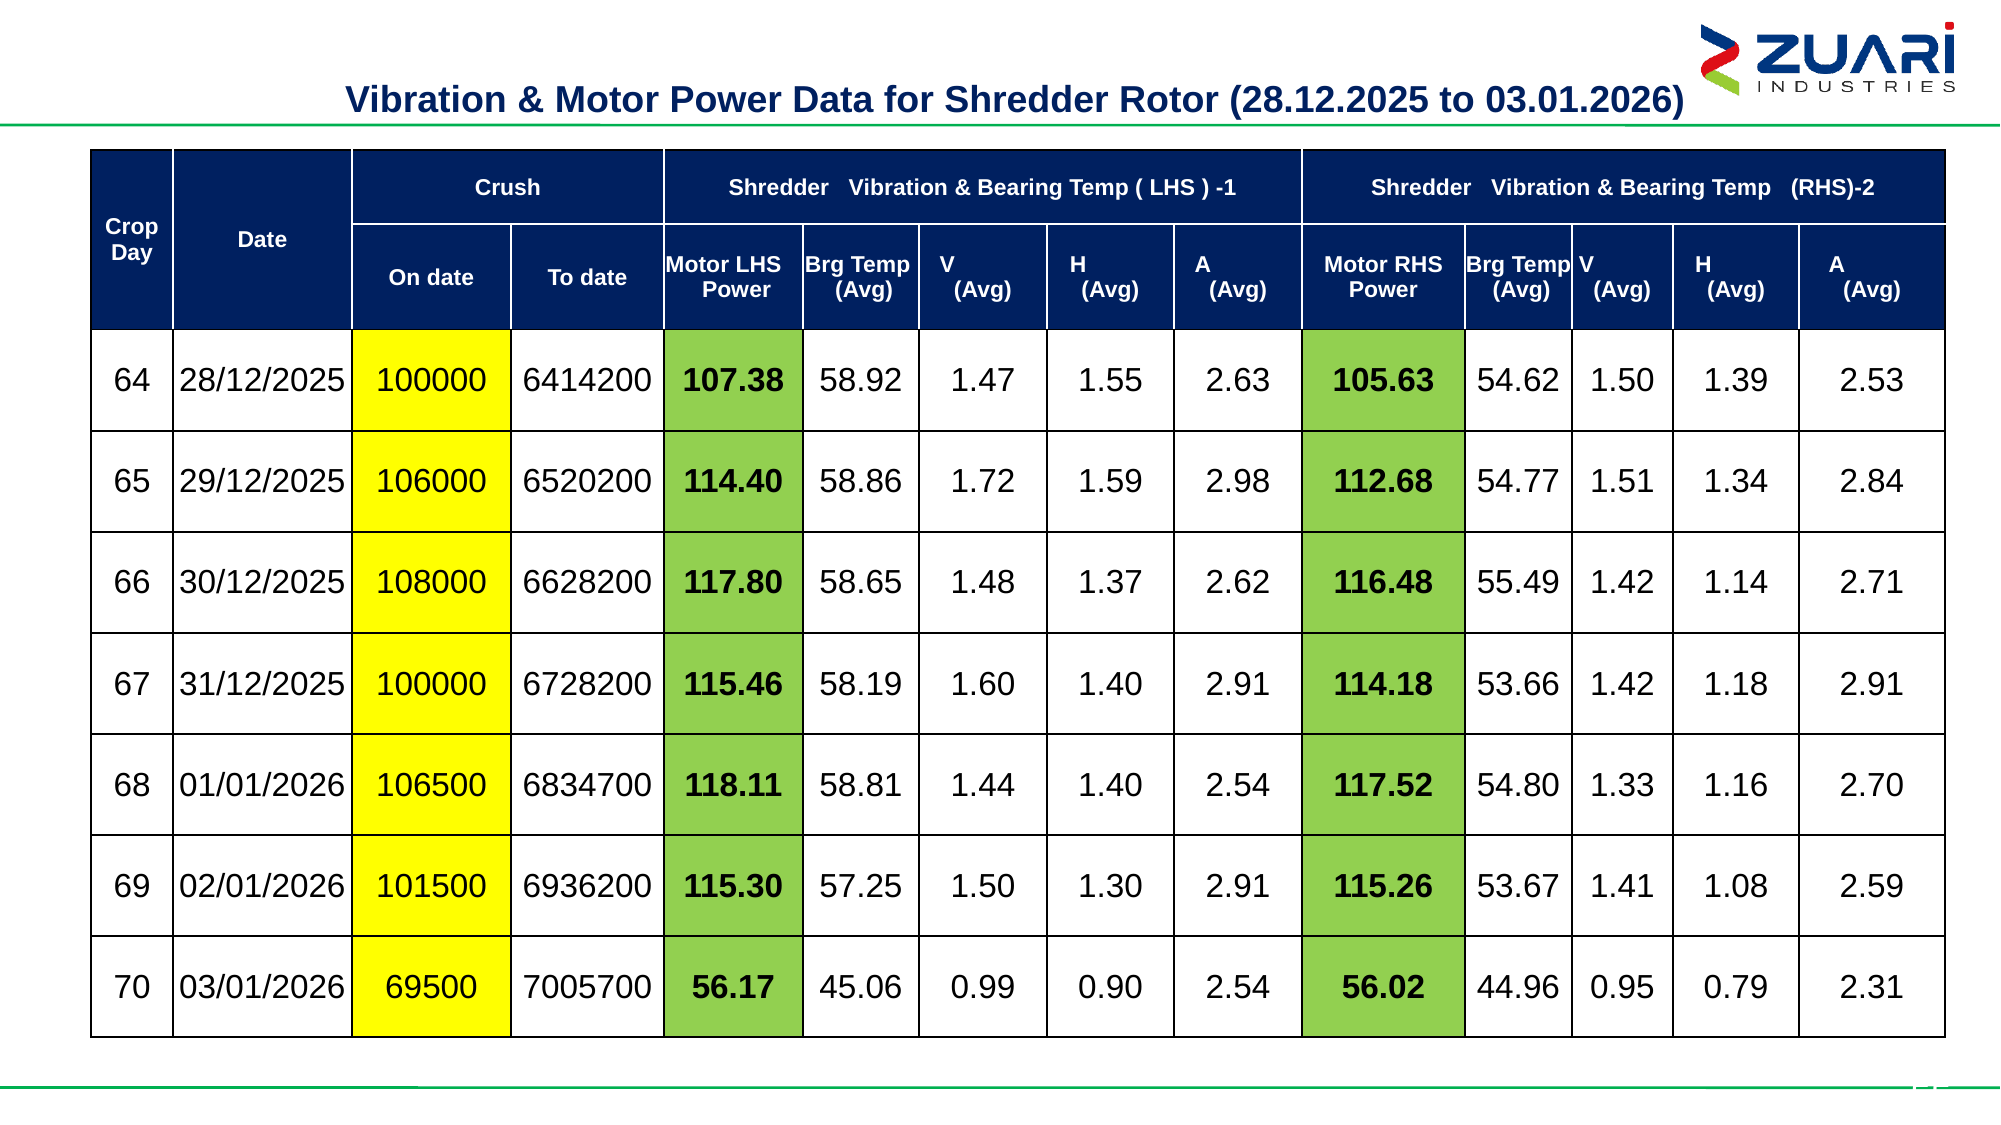

Vibration & Motor Power Data for Shredder Rotor (28.12.2025 to 03.01.2026)
| Crop Day | Date | Crush |  | Shredder Vibration & Bearing Temp ( LHS ) -1 |  |  |  |  | Shredder Vibration & Bearing Temp (RHS)-2 |  |  |  |  |
| --- | --- | --- | --- | --- | --- | --- | --- | --- | --- | --- | --- | --- | --- |
|  |  | On date | To date | Motor LHS Power | Brg Temp (Avg) | V (Avg) | H (Avg) | A (Avg) | Motor RHS Power | Brg Temp (Avg) | V (Avg) | H (Avg) | A (Avg) |
| 64 | 28/12/2025 | 100000 | 6414200 | 107.38 | 58.92 | 1.47 | 1.55 | 2.63 | 105.63 | 54.62 | 1.50 | 1.39 | 2.53 |
| 65 | 29/12/2025 | 106000 | 6520200 | 114.40 | 58.86 | 1.72 | 1.59 | 2.98 | 112.68 | 54.77 | 1.51 | 1.34 | 2.84 |
| 66 | 30/12/2025 | 108000 | 6628200 | 117.80 | 58.65 | 1.48 | 1.37 | 2.62 | 116.48 | 55.49 | 1.42 | 1.14 | 2.71 |
| 67 | 31/12/2025 | 100000 | 6728200 | 115.46 | 58.19 | 1.60 | 1.40 | 2.91 | 114.18 | 53.66 | 1.42 | 1.18 | 2.91 |
| 68 | 01/01/2026 | 106500 | 6834700 | 118.11 | 58.81 | 1.44 | 1.40 | 2.54 | 117.52 | 54.80 | 1.33 | 1.16 | 2.70 |
| 69 | 02/01/2026 | 101500 | 6936200 | 115.30 | 57.25 | 1.50 | 1.30 | 2.91 | 115.26 | 53.67 | 1.41 | 1.08 | 2.59 |
| 70 | 03/01/2026 | 69500 | 7005700 | 56.17 | 45.06 | 0.99 | 0.90 | 2.54 | 56.02 | 44.96 | 0.95 | 0.79 | 2.31 |
55